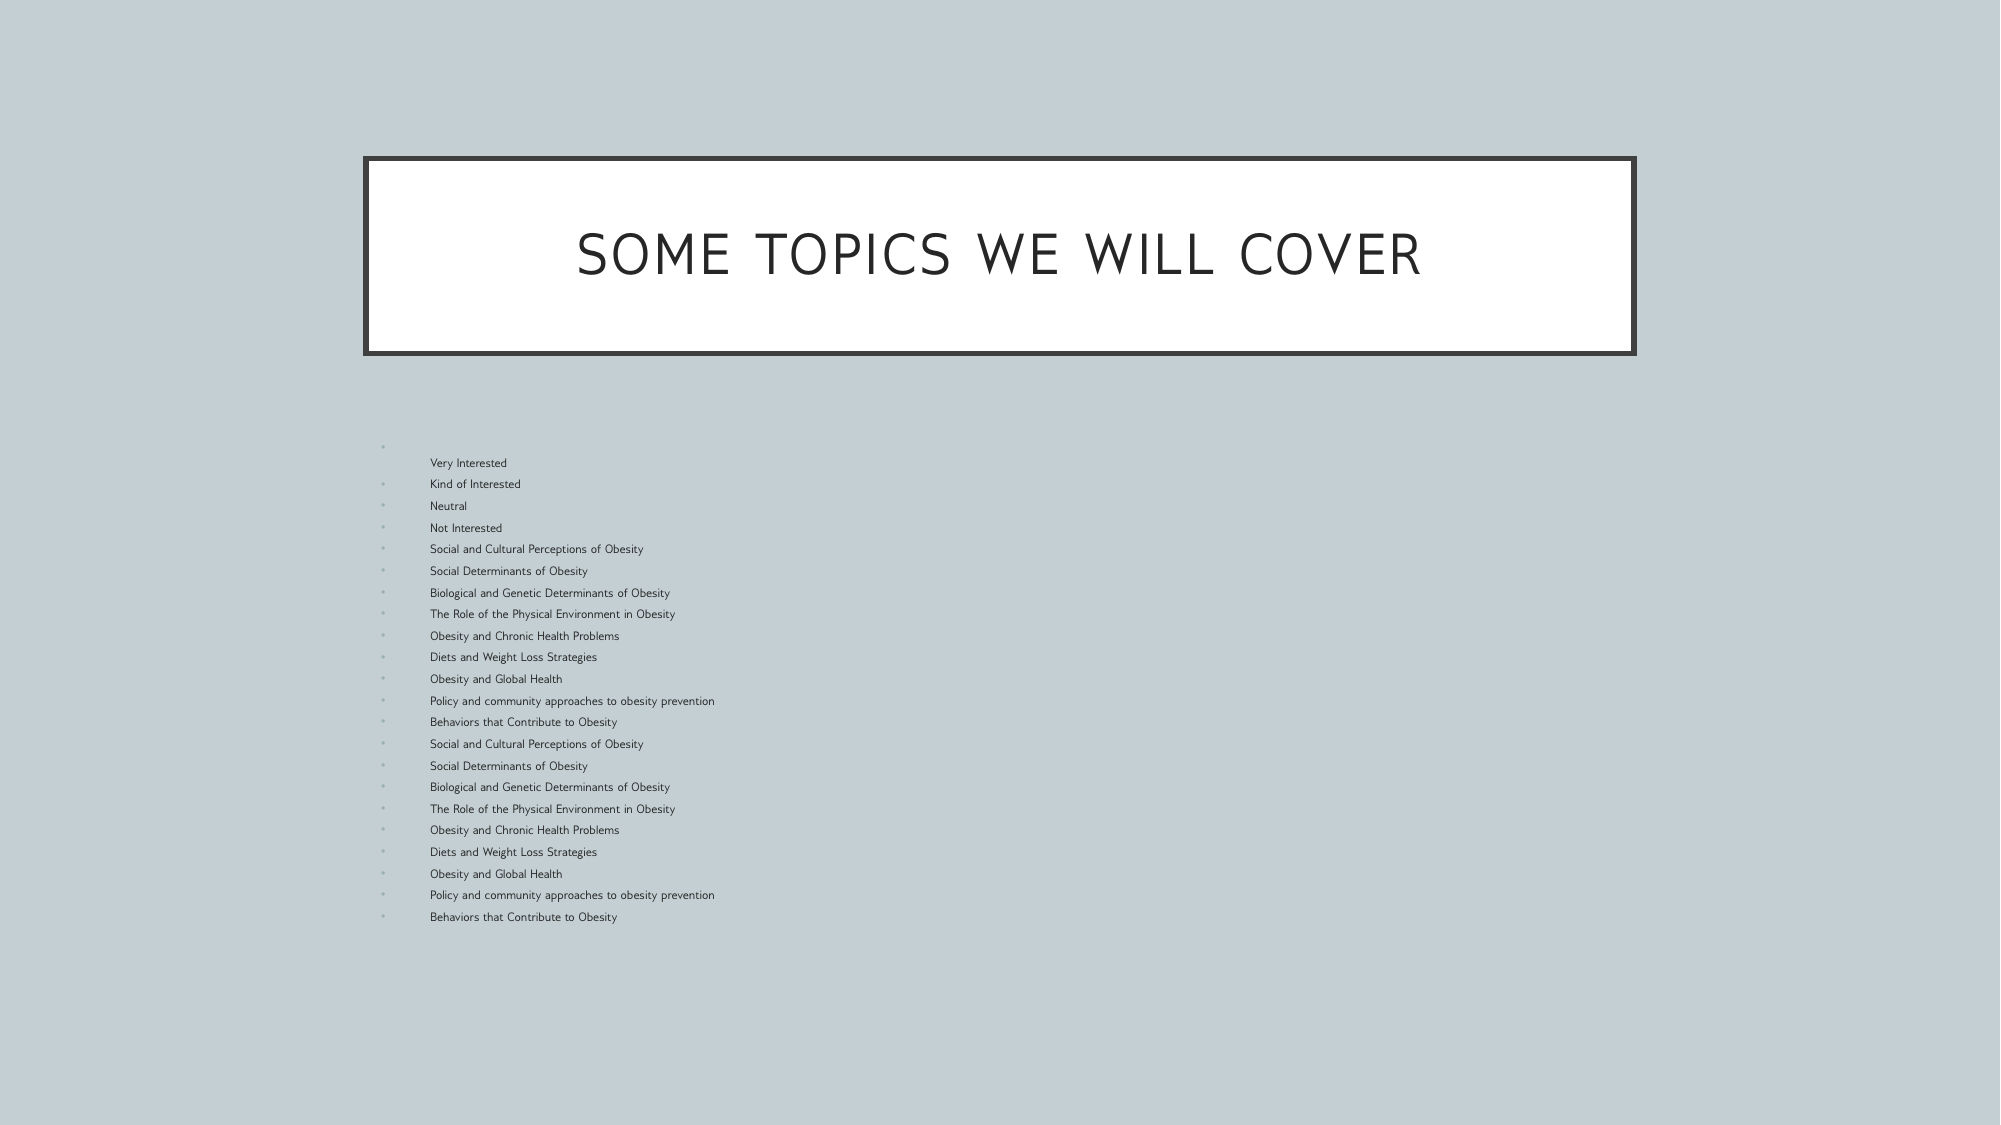

# Some Topics We Will Cover
Very Interested
Kind of Interested
Neutral
Not Interested
Social and Cultural Perceptions of Obesity
Social Determinants of Obesity
Biological and Genetic Determinants of Obesity
The Role of the Physical Environment in Obesity
Obesity and Chronic Health Problems
Diets and Weight Loss Strategies
Obesity and Global Health
Policy and community approaches to obesity prevention
Behaviors that Contribute to Obesity
Social and Cultural Perceptions of Obesity
Social Determinants of Obesity
Biological and Genetic Determinants of Obesity
The Role of the Physical Environment in Obesity
Obesity and Chronic Health Problems
Diets and Weight Loss Strategies
Obesity and Global Health
Policy and community approaches to obesity prevention
Behaviors that Contribute to Obesity